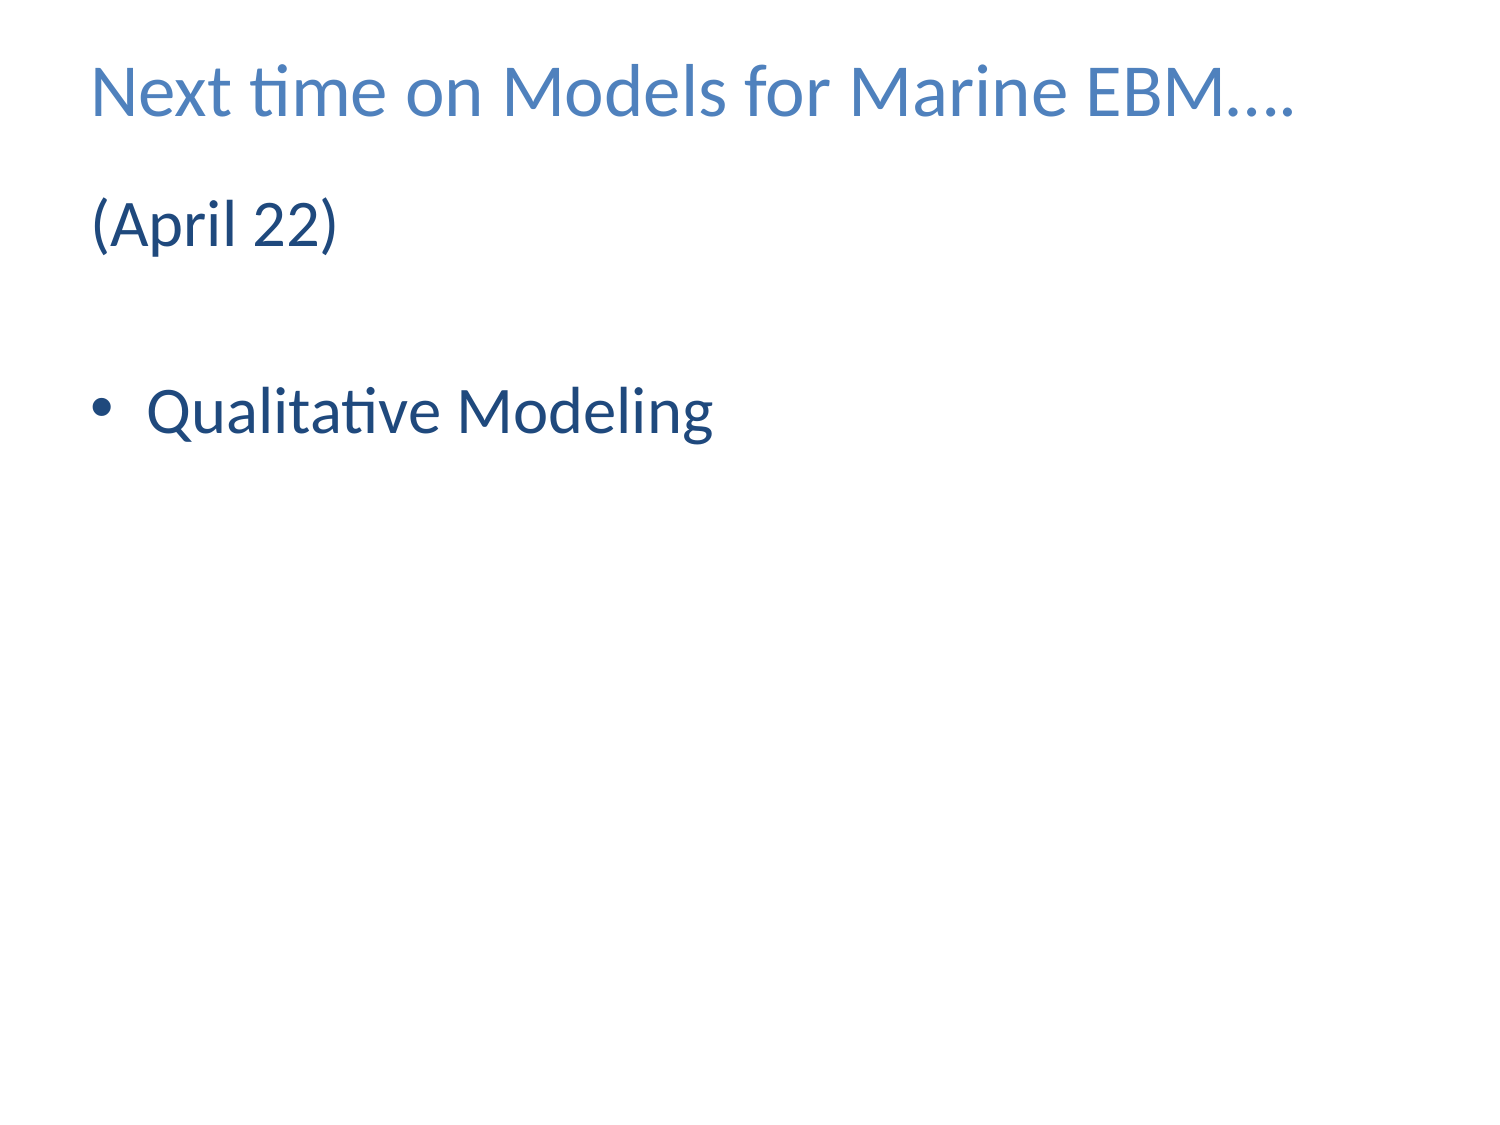

# Next time on Models for Marine EBM….
(April 22)

Qualitative Modeling